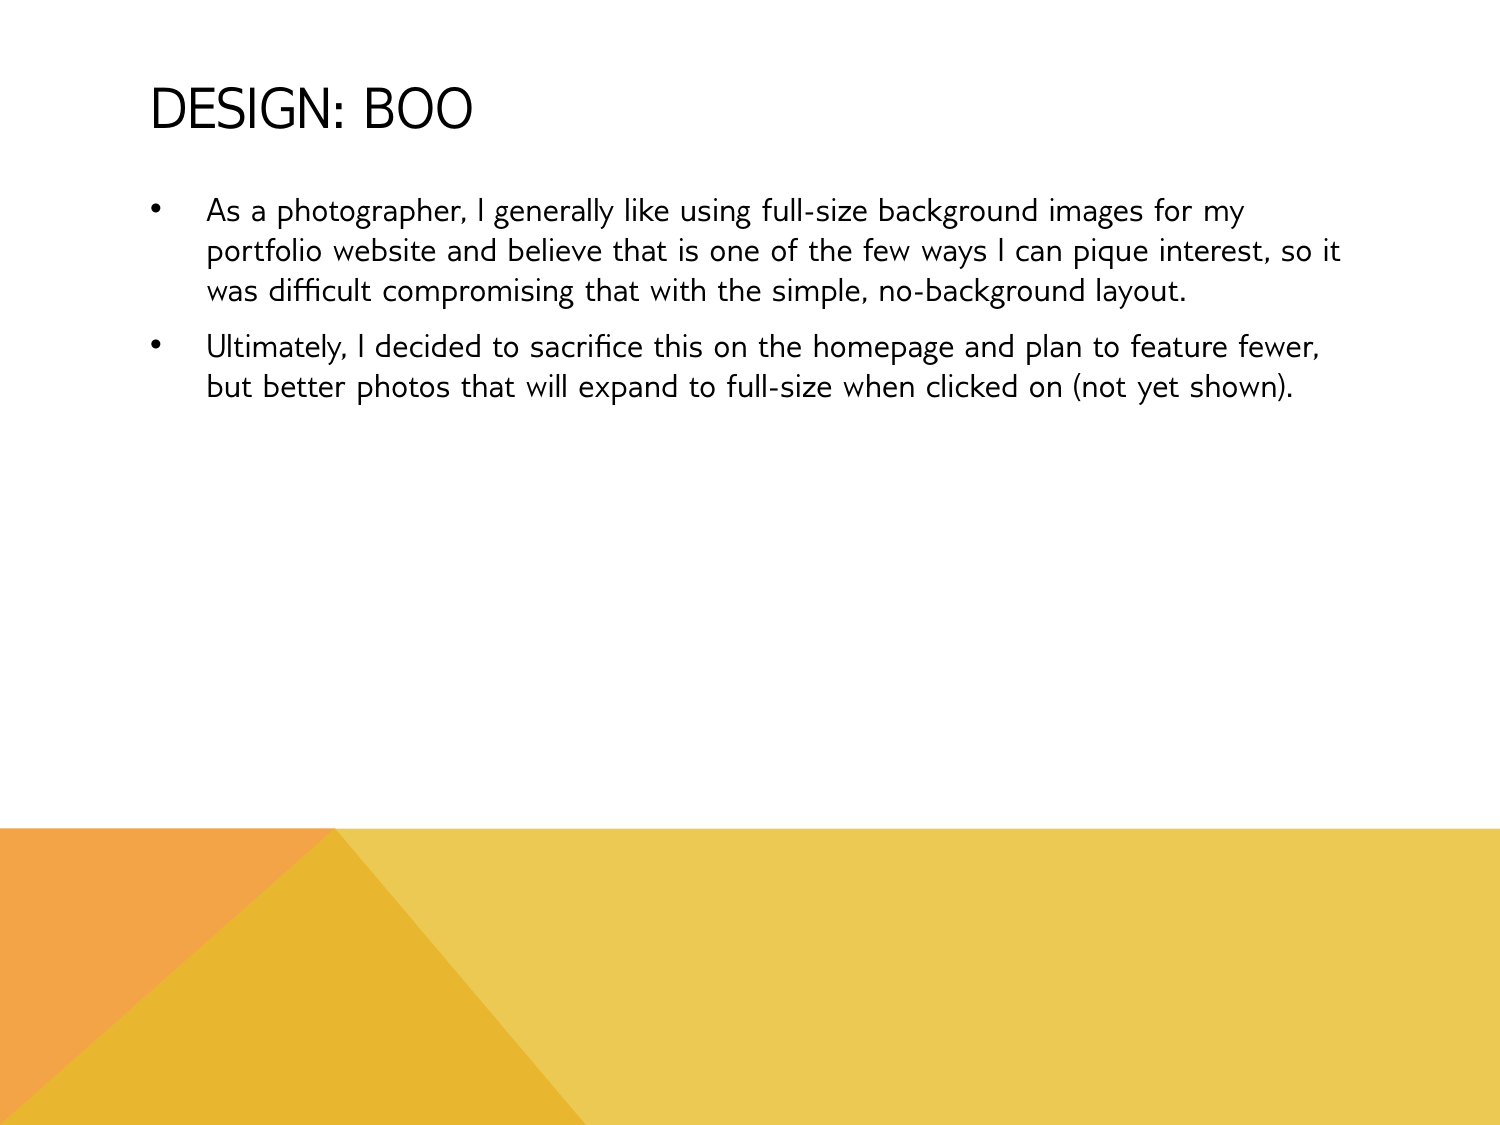

# DESIGN: BOO
As a photographer, I generally like using full-size background images for my portfolio website and believe that is one of the few ways I can pique interest, so it was difficult compromising that with the simple, no-background layout.
Ultimately, I decided to sacrifice this on the homepage and plan to feature fewer, but better photos that will expand to full-size when clicked on (not yet shown).